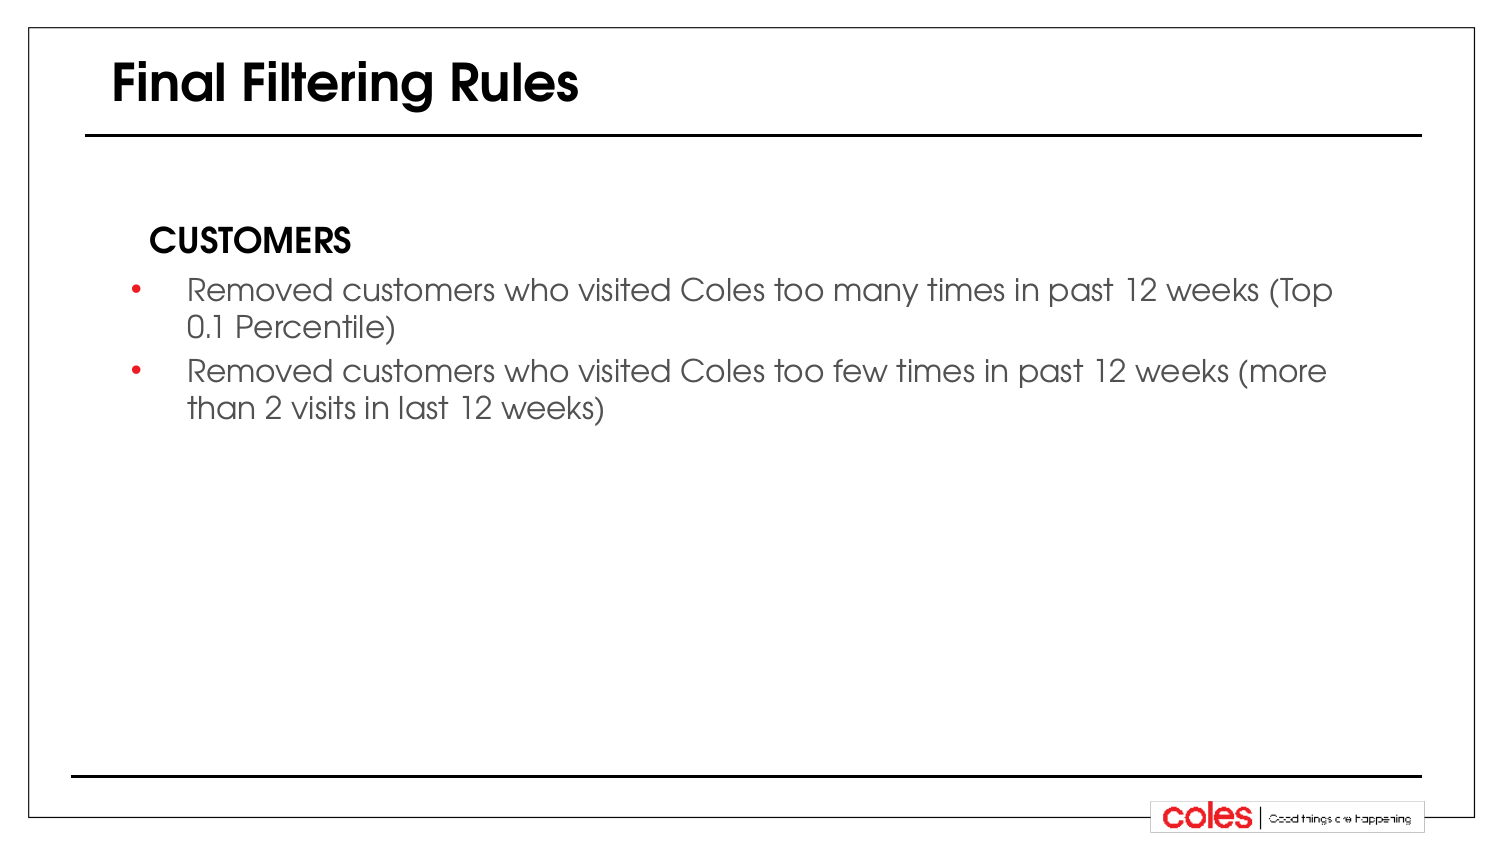

# Final Filtering Rules
CUSTOMERS
Removed customers who visited Coles too many times in past 12 weeks (Top 0.1 Percentile)
Removed customers who visited Coles too few times in past 12 weeks (more than 2 visits in last 12 weeks)